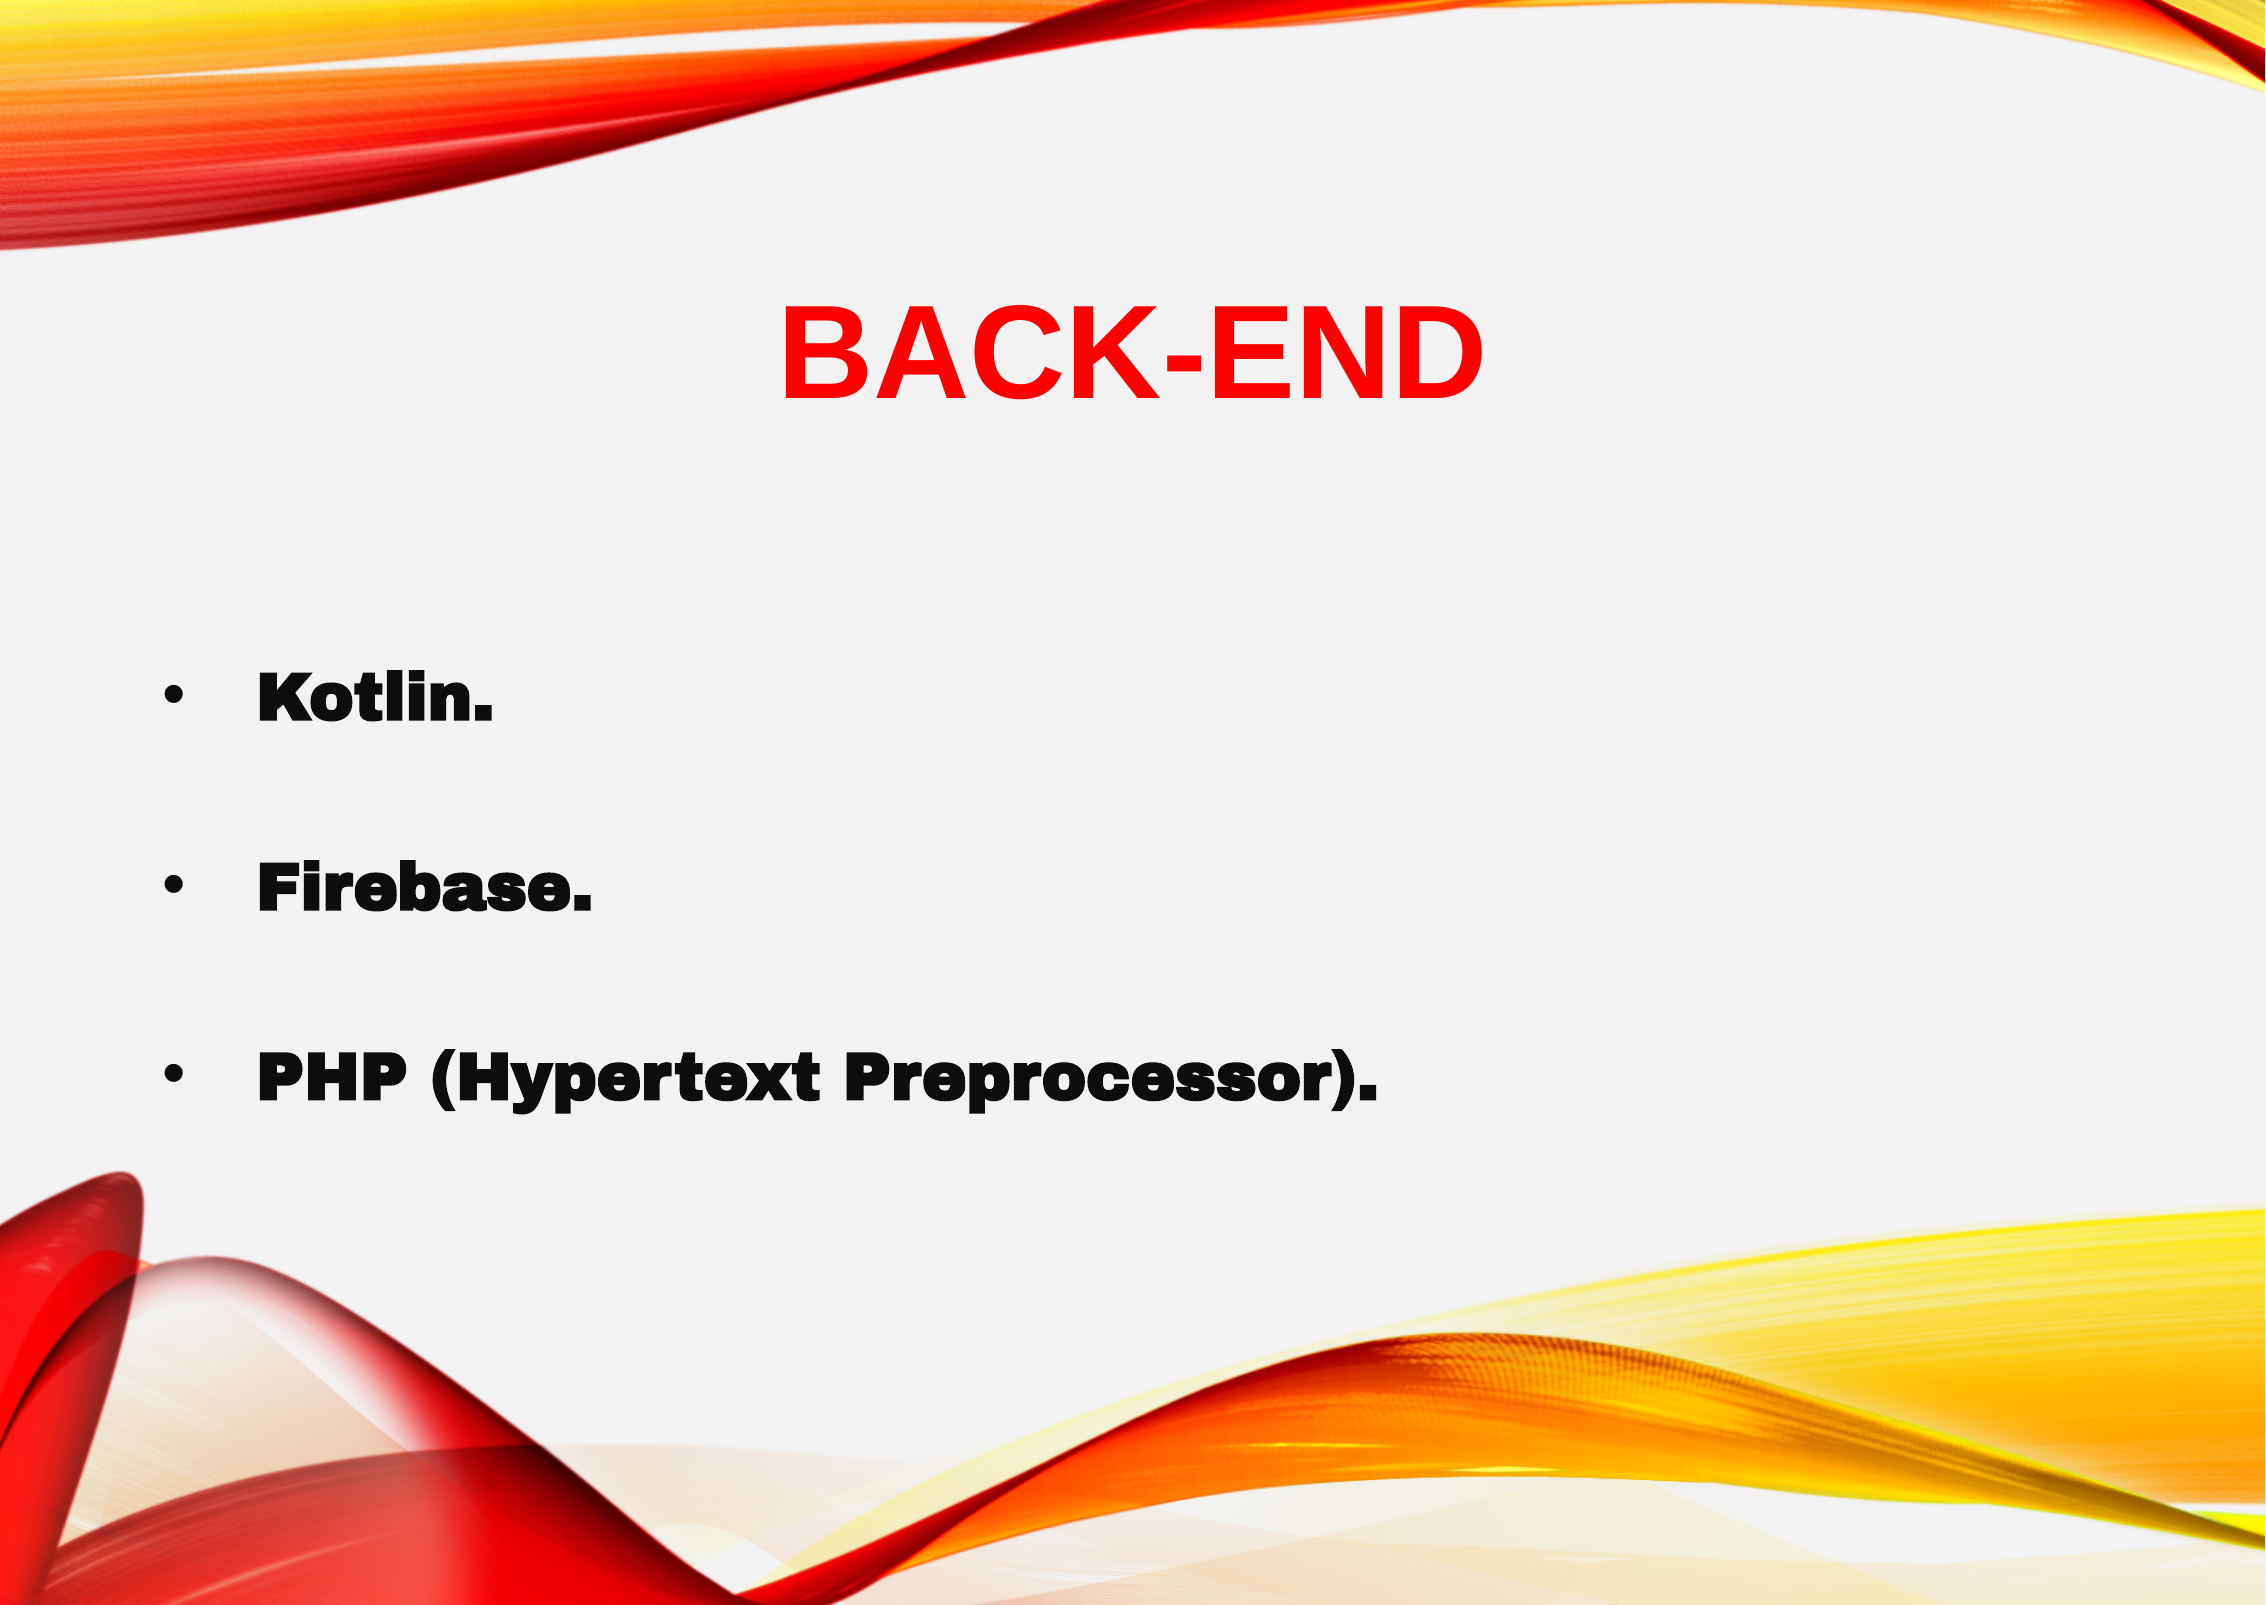

# BACK-END
Kotlin.
Firebase.
PHP (Hypertext Preprocessor).